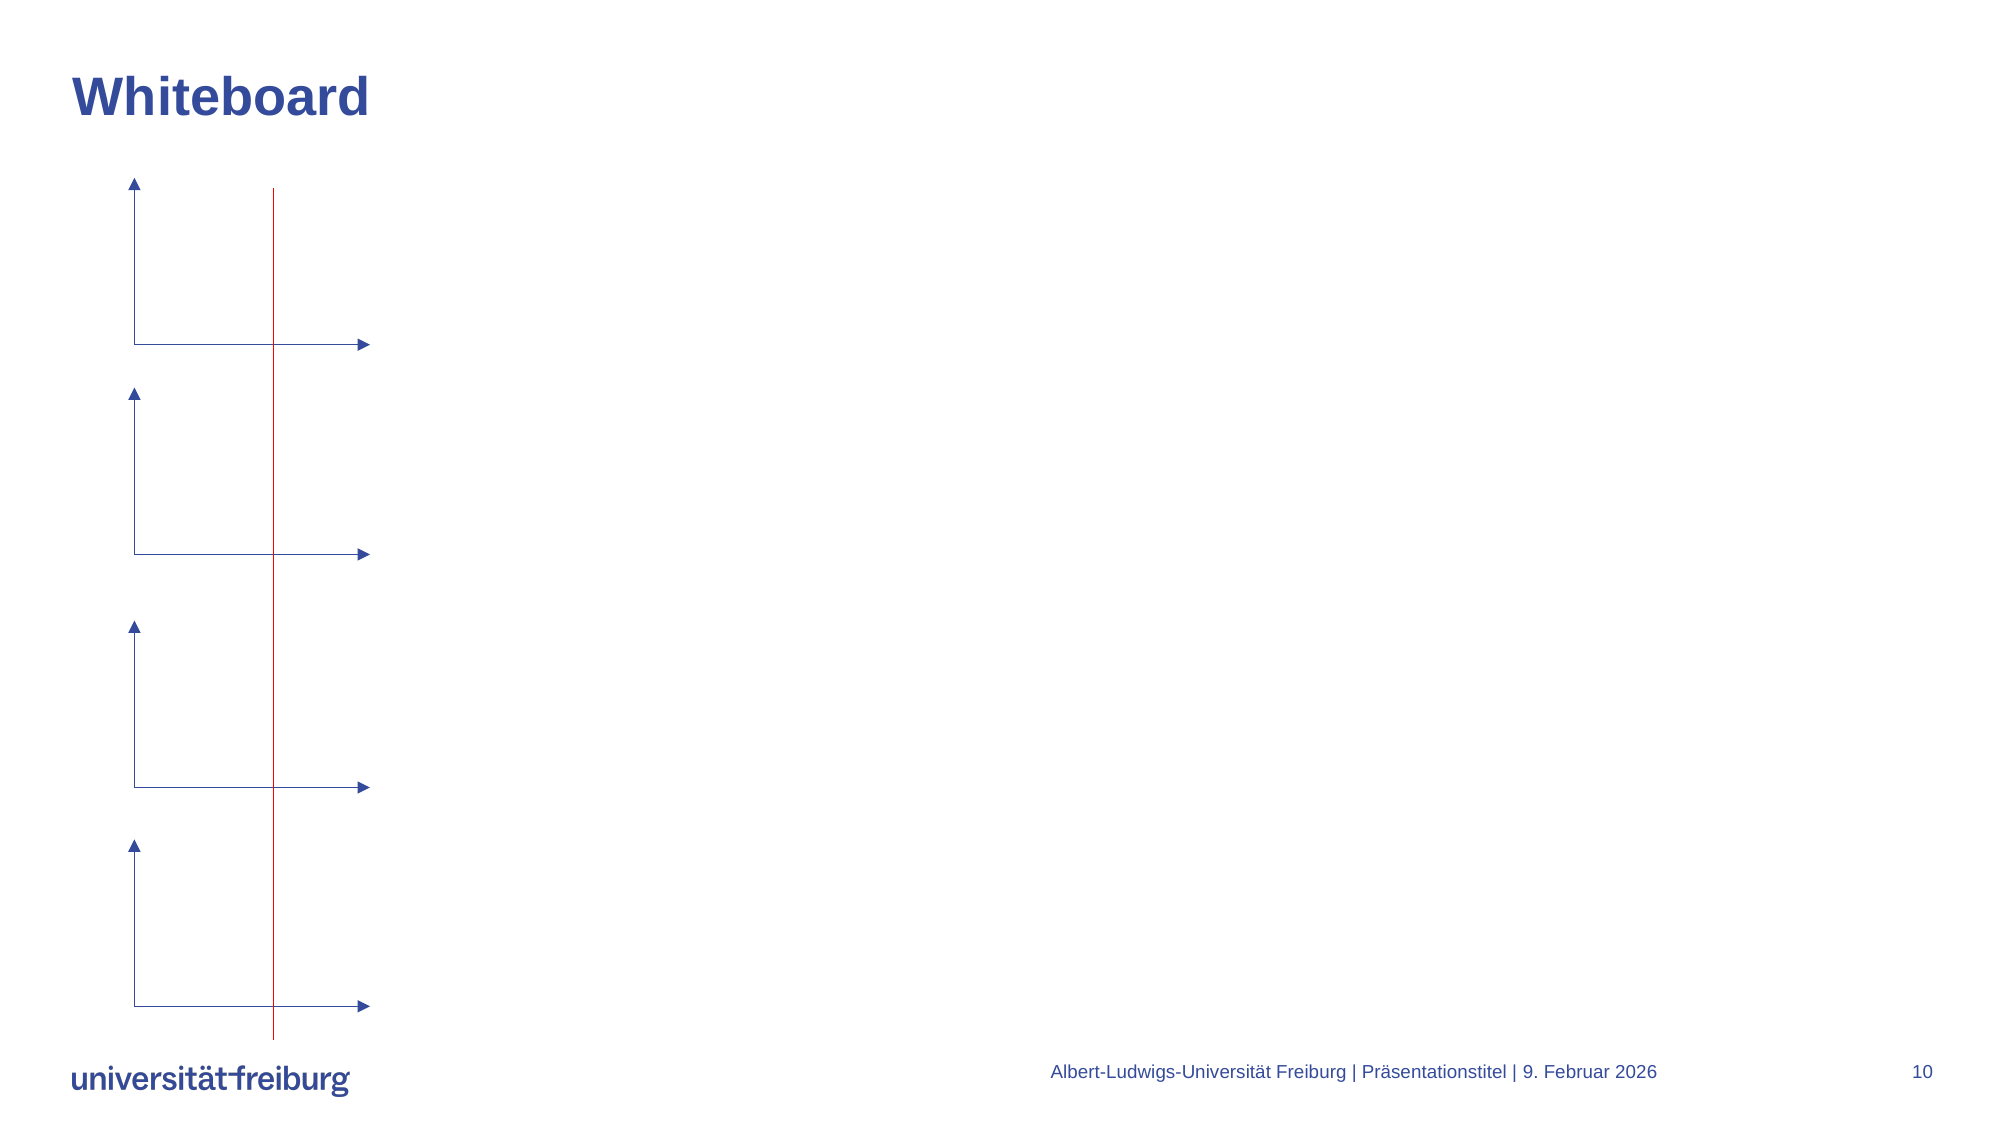

# Whiteboard
Albert-Ludwigs-Universität Freiburg | Präsentationstitel |
9. Februar 2026
10